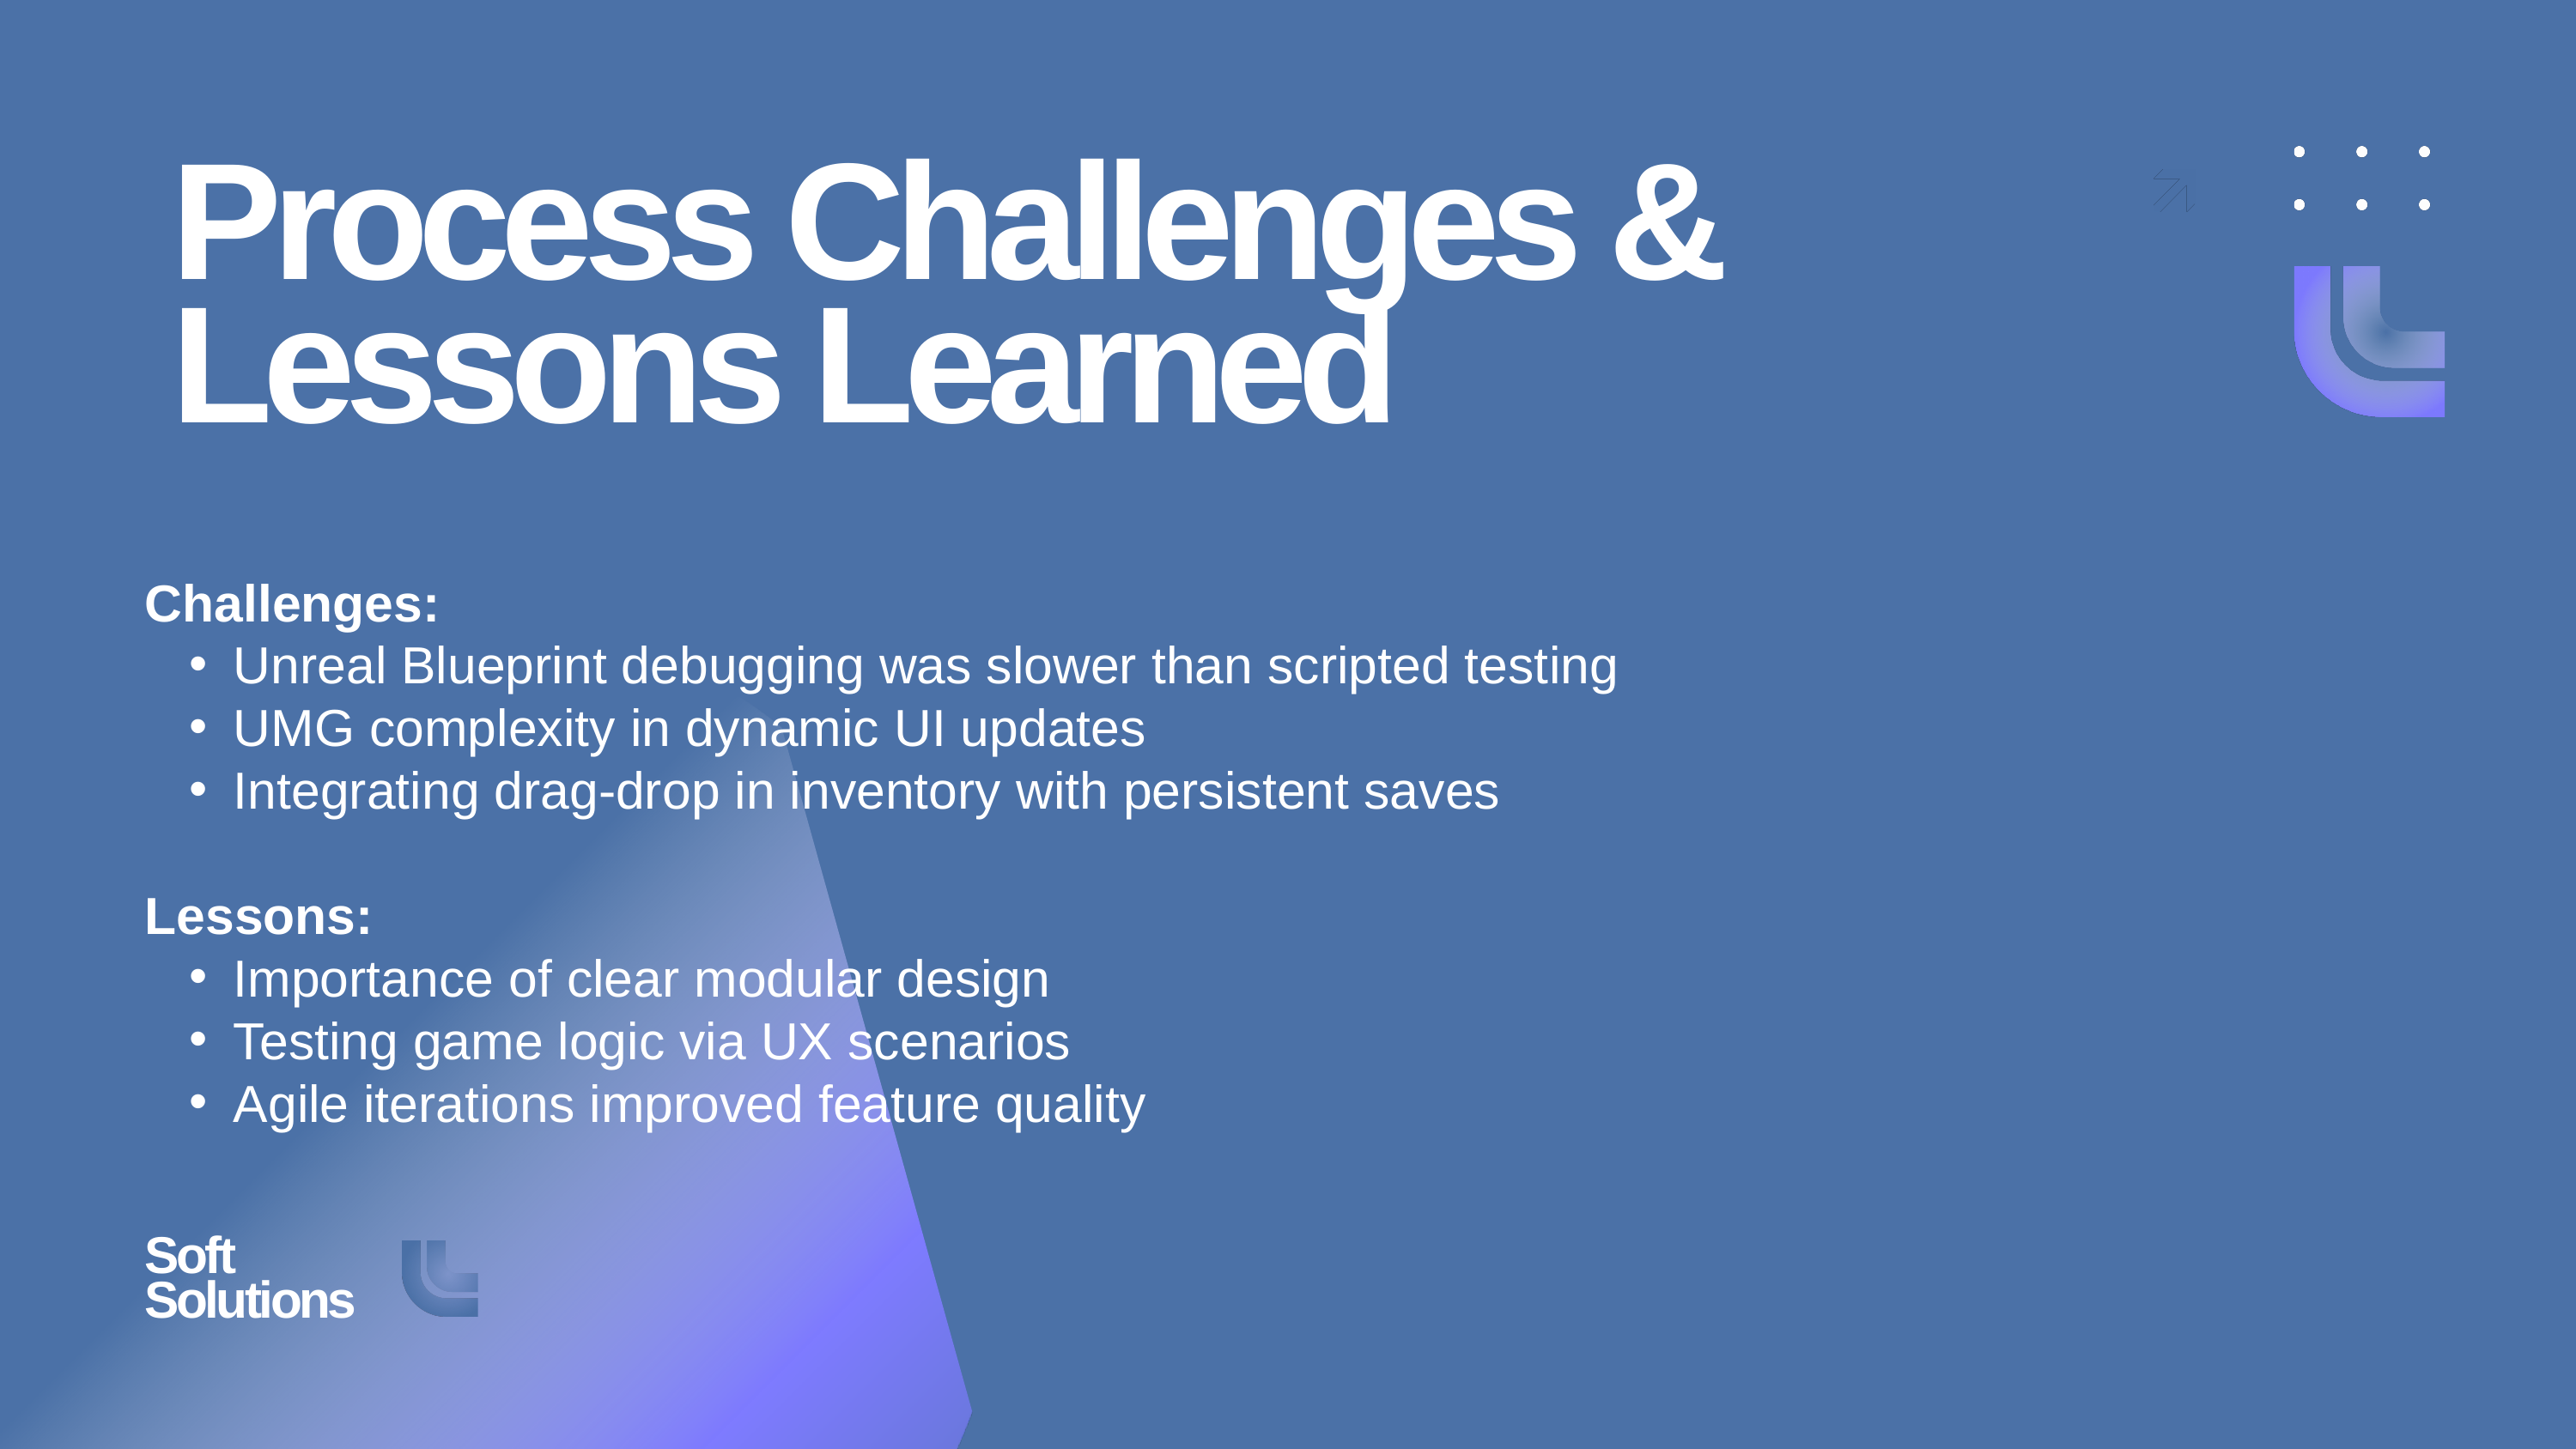

Process Challenges & Lessons Learned

Challenges:
Unreal Blueprint debugging was slower than scripted testing
UMG complexity in dynamic UI updates
Integrating drag-drop in inventory with persistent saves

Lessons:
Importance of clear modular design
Testing game logic via UX scenarios
Agile iterations improved feature quality

Soft
Solutions